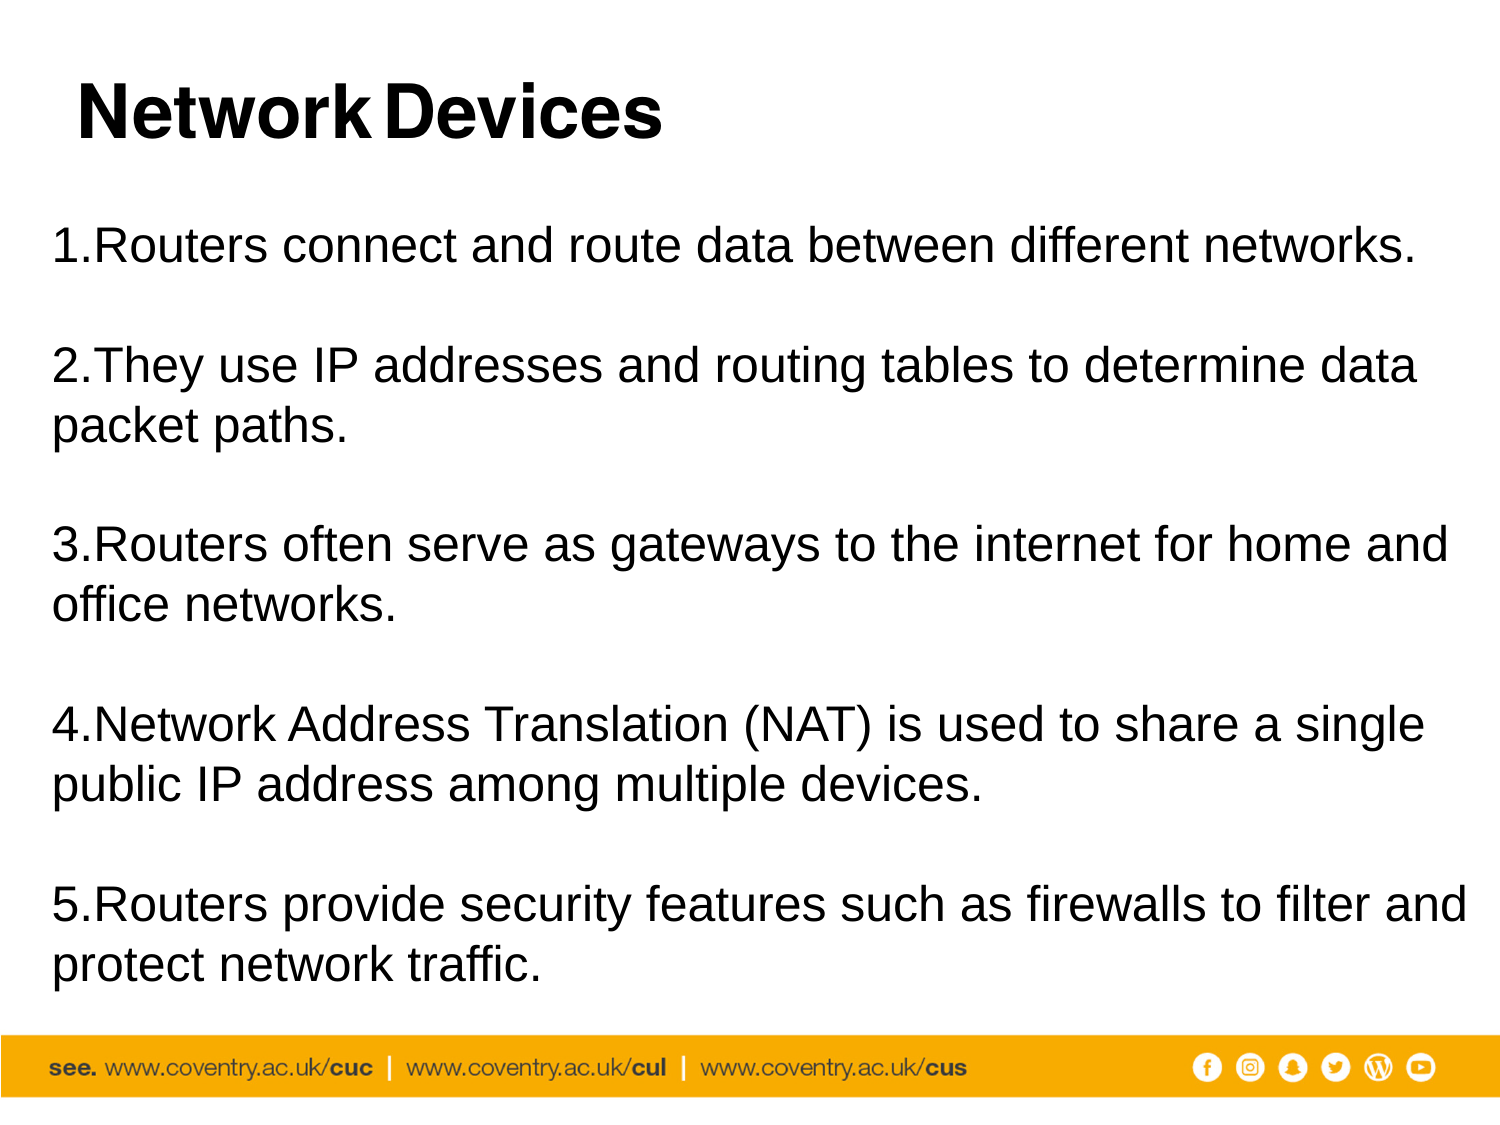

# Network Devices
Routers connect and route data between different networks.

They use IP addresses and routing tables to determine data packet paths.

Routers often serve as gateways to the internet for home and office networks.

Network Address Translation (NAT) is used to share a single public IP address among multiple devices.

Routers provide security features such as firewalls to filter and protect network traffic.